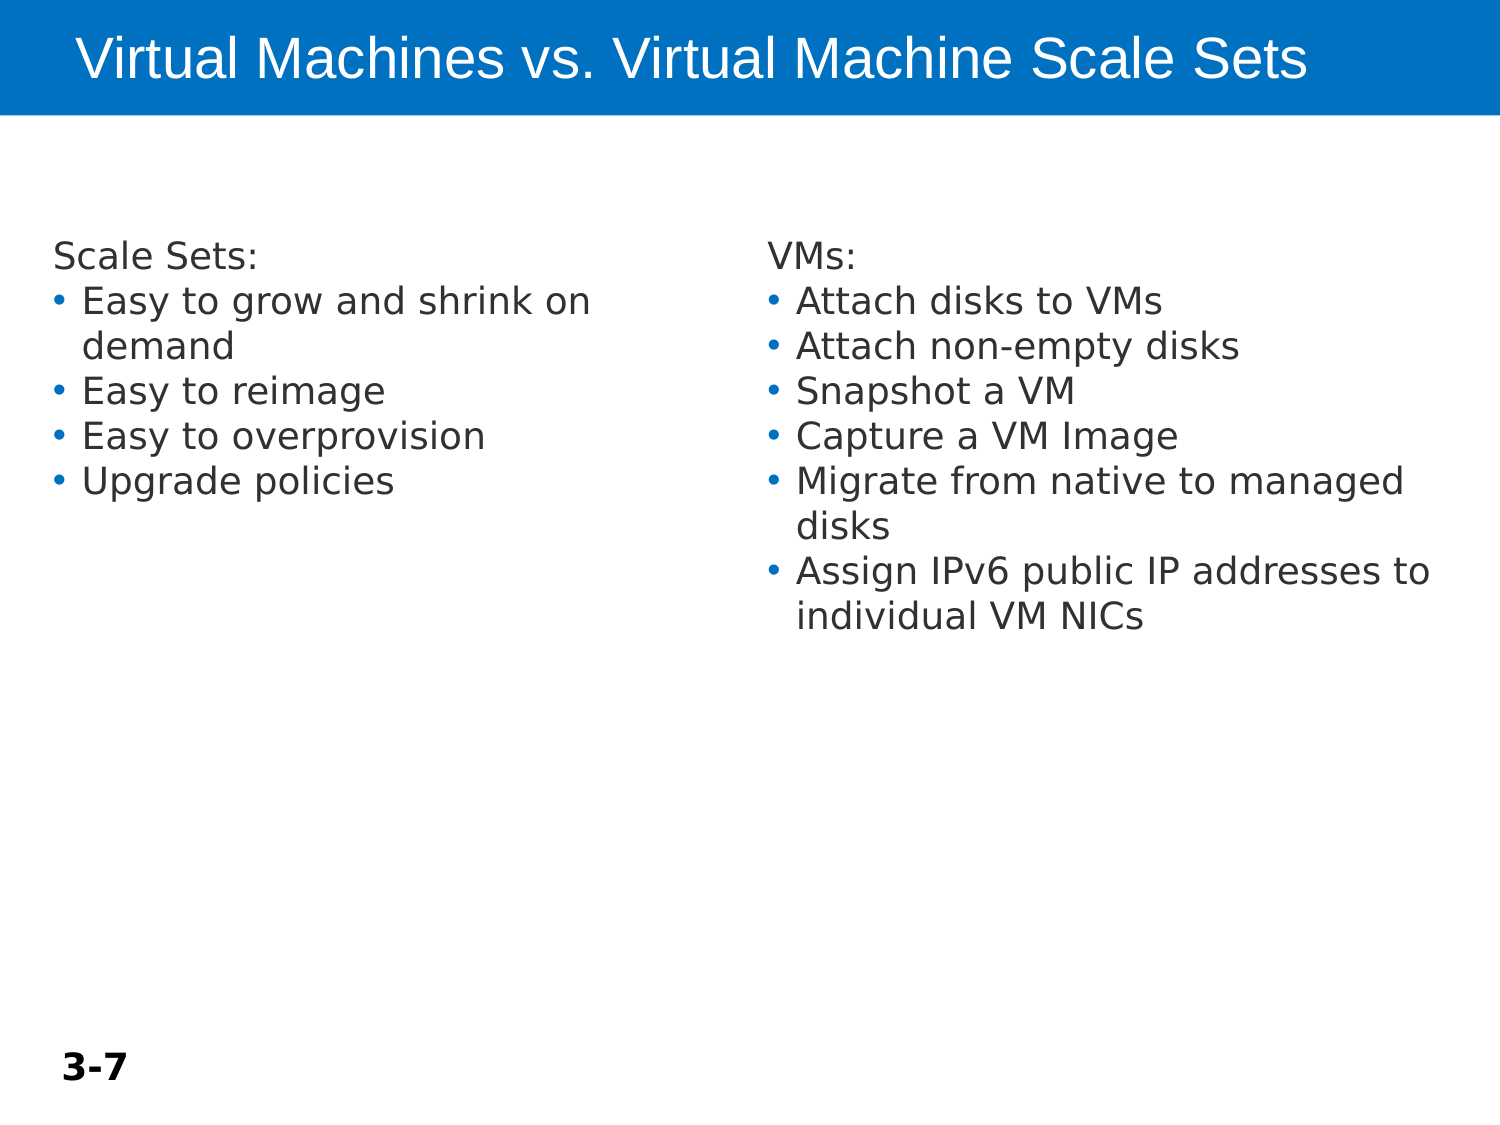

# Virtual Machines vs. Virtual Machine Scale Sets
Scale Sets:
Easy to grow and shrink on demand
Easy to reimage
Easy to overprovision
Upgrade policies

VMs:
Attach disks to VMs
Attach non-empty disks
Snapshot a VM
Capture a VM Image
Migrate from native to managed disks
Assign IPv6 public IP addresses to individual VM NICs

3-7